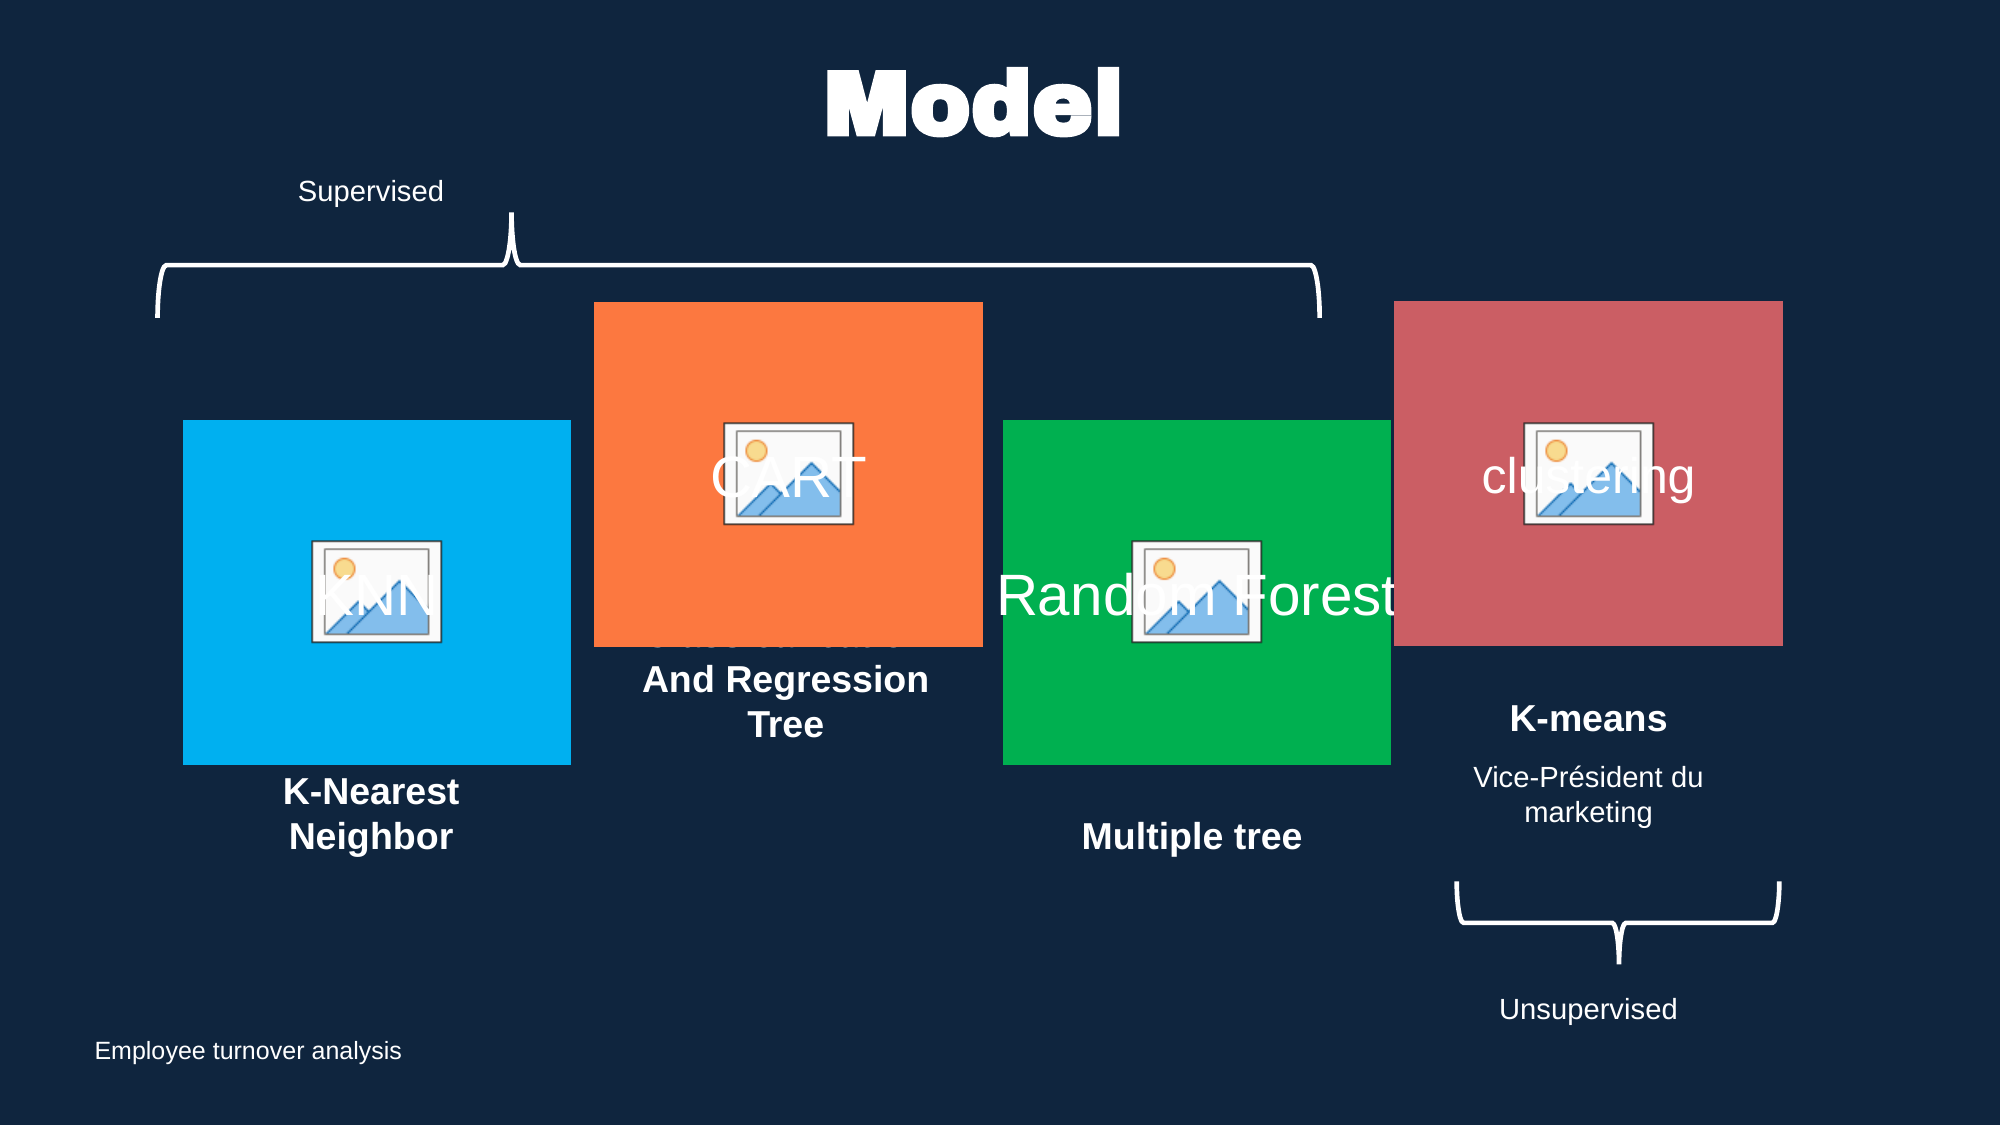

# Model
Supervised
clustering
CART
KNN
Random Forest
K-means
Classicafication And Regression Tree
Vice-Président du marketing

K-Nearest Neighbor
Multiple tree
Unsupervised
Employee turnover analysis